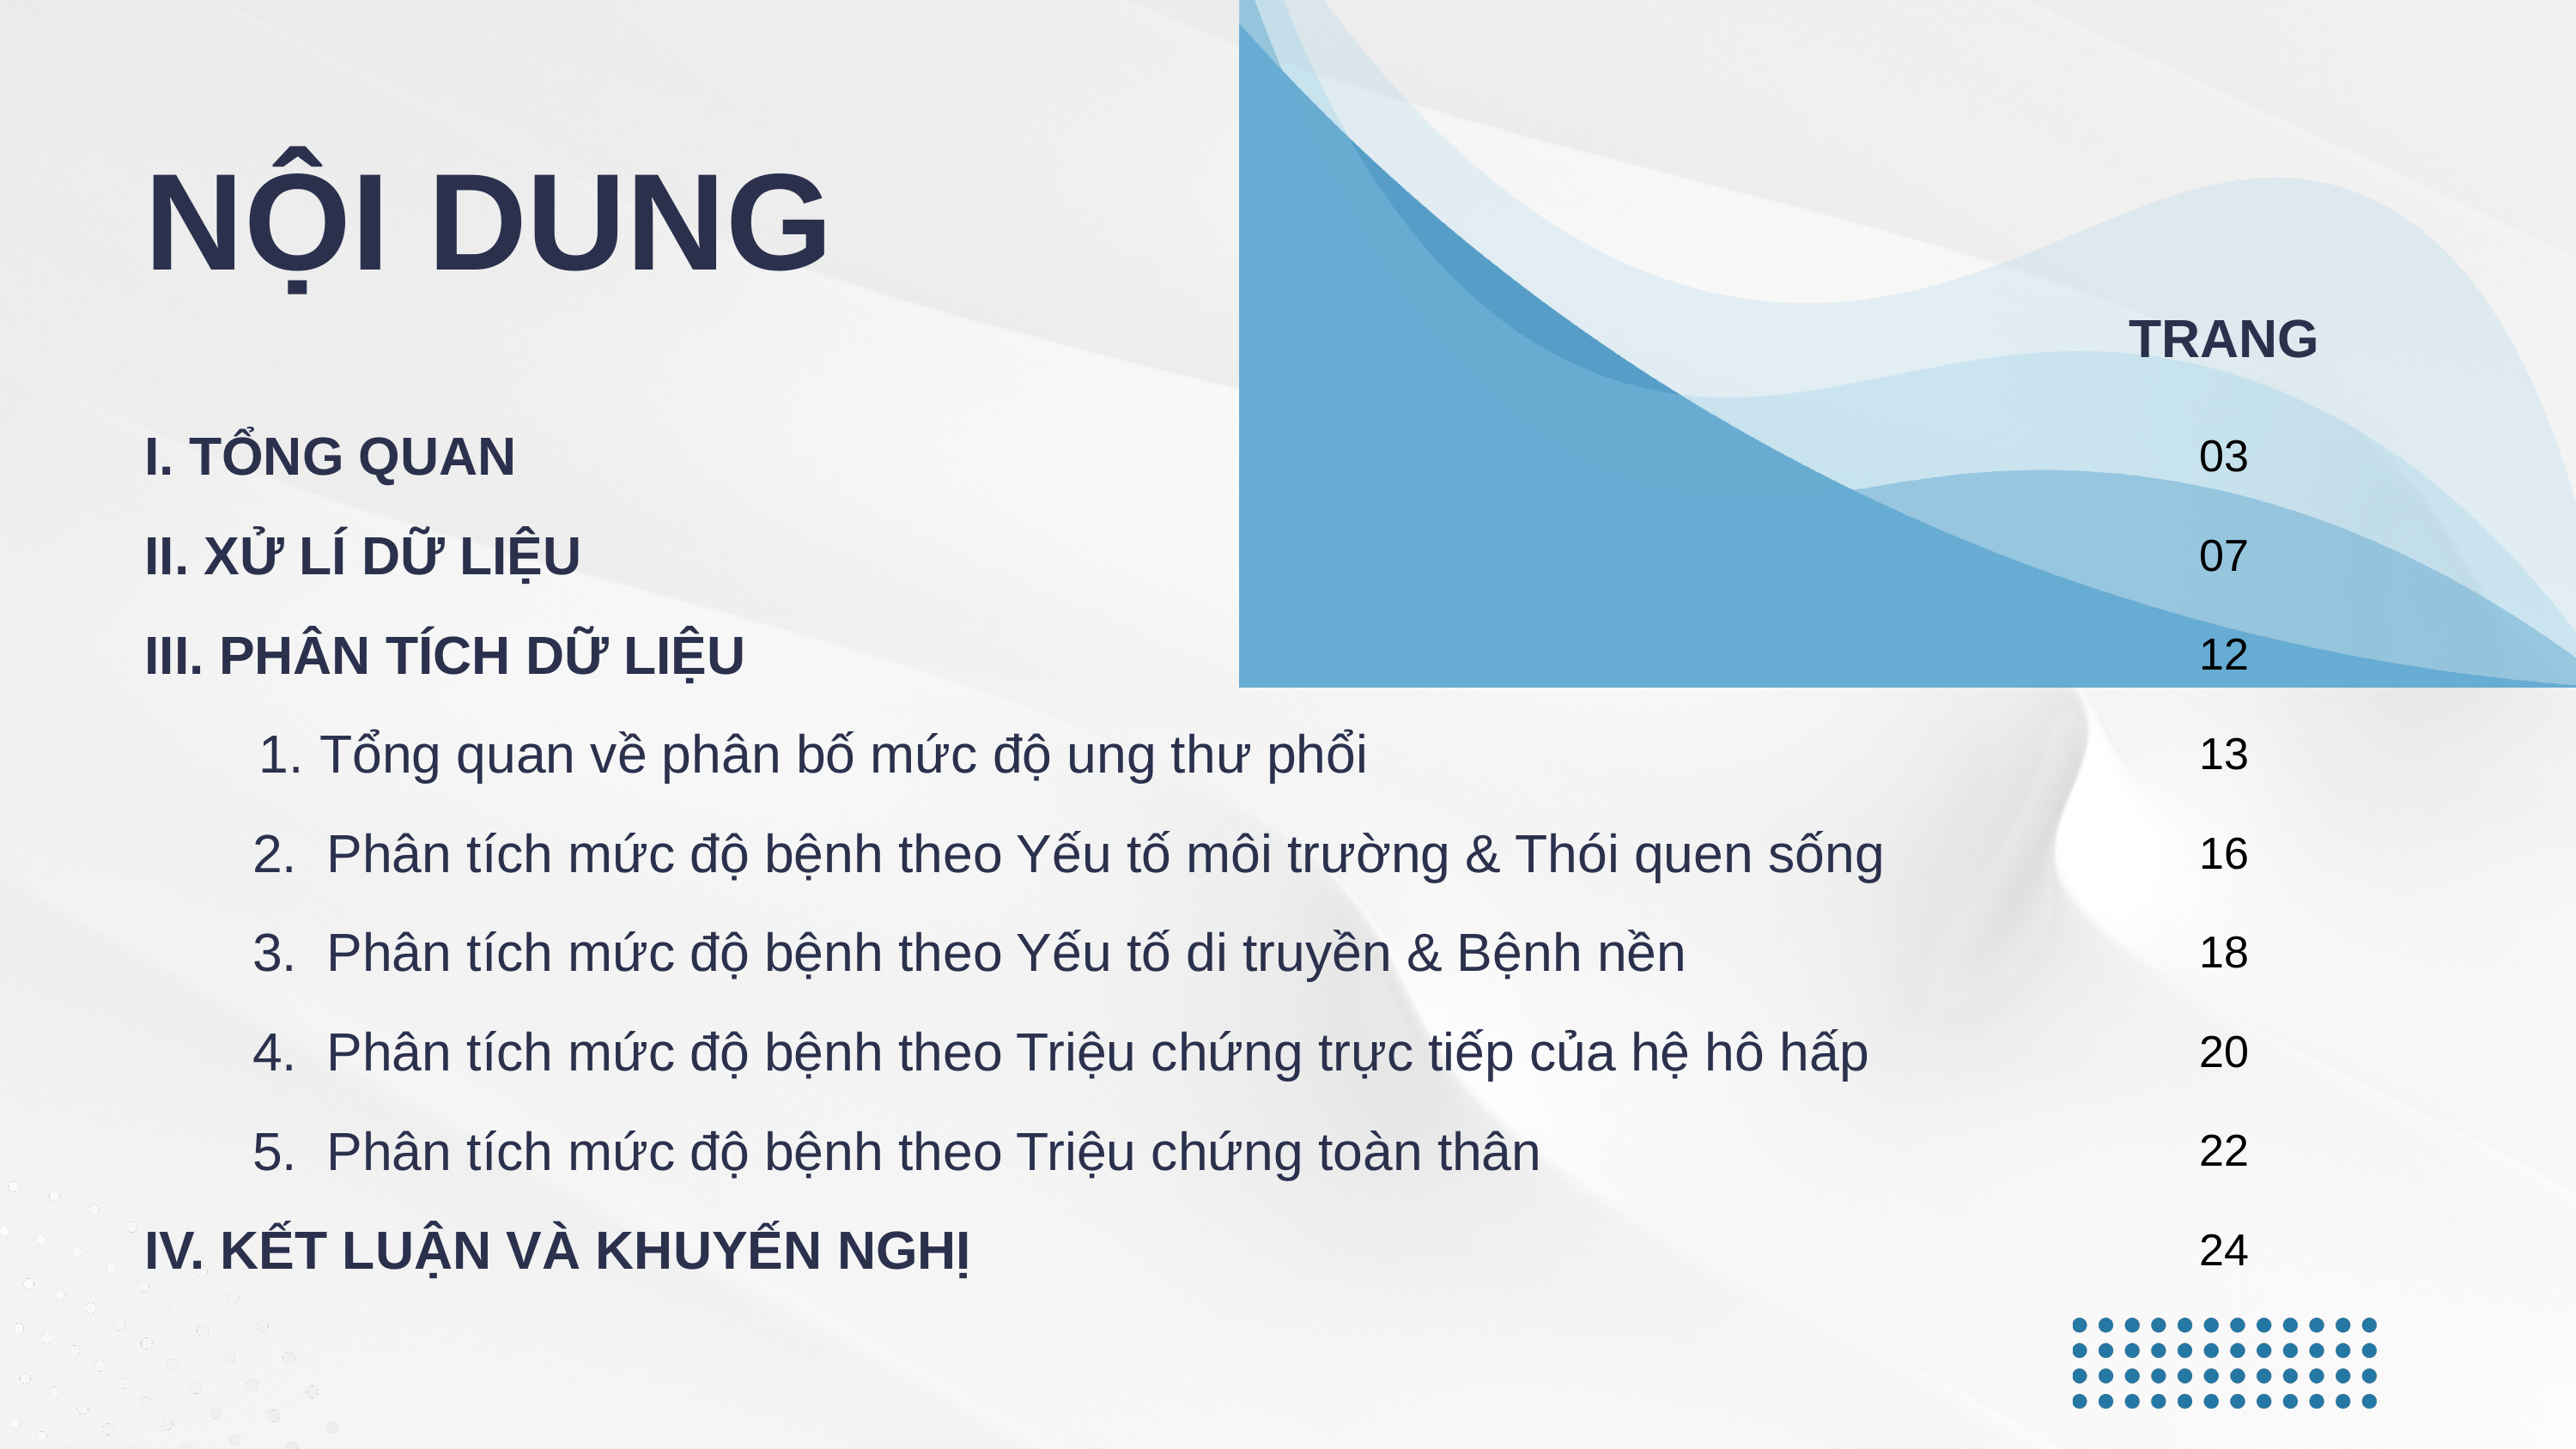

NỘI DUNG
TRANG
I. TỔNG QUAN
03
II. XỬ LÍ DỮ LIỆU
07
III. PHÂN TÍCH DỮ LIỆU
12
 Tổng quan về phân bố mức độ ung thư phổi
13
2.  Phân tích mức độ bệnh theo Yếu tố môi trường & Thói quen sống
16
3.  Phân tích mức độ bệnh theo Yếu tố di truyền & Bệnh nền
18
4.  Phân tích mức độ bệnh theo Triệu chứng trực tiếp của hệ hô hấp
20
5.  Phân tích mức độ bệnh theo Triệu chứng toàn thân
22

IV. KẾT LUẬN VÀ KHUYẾN NGHỊ
24